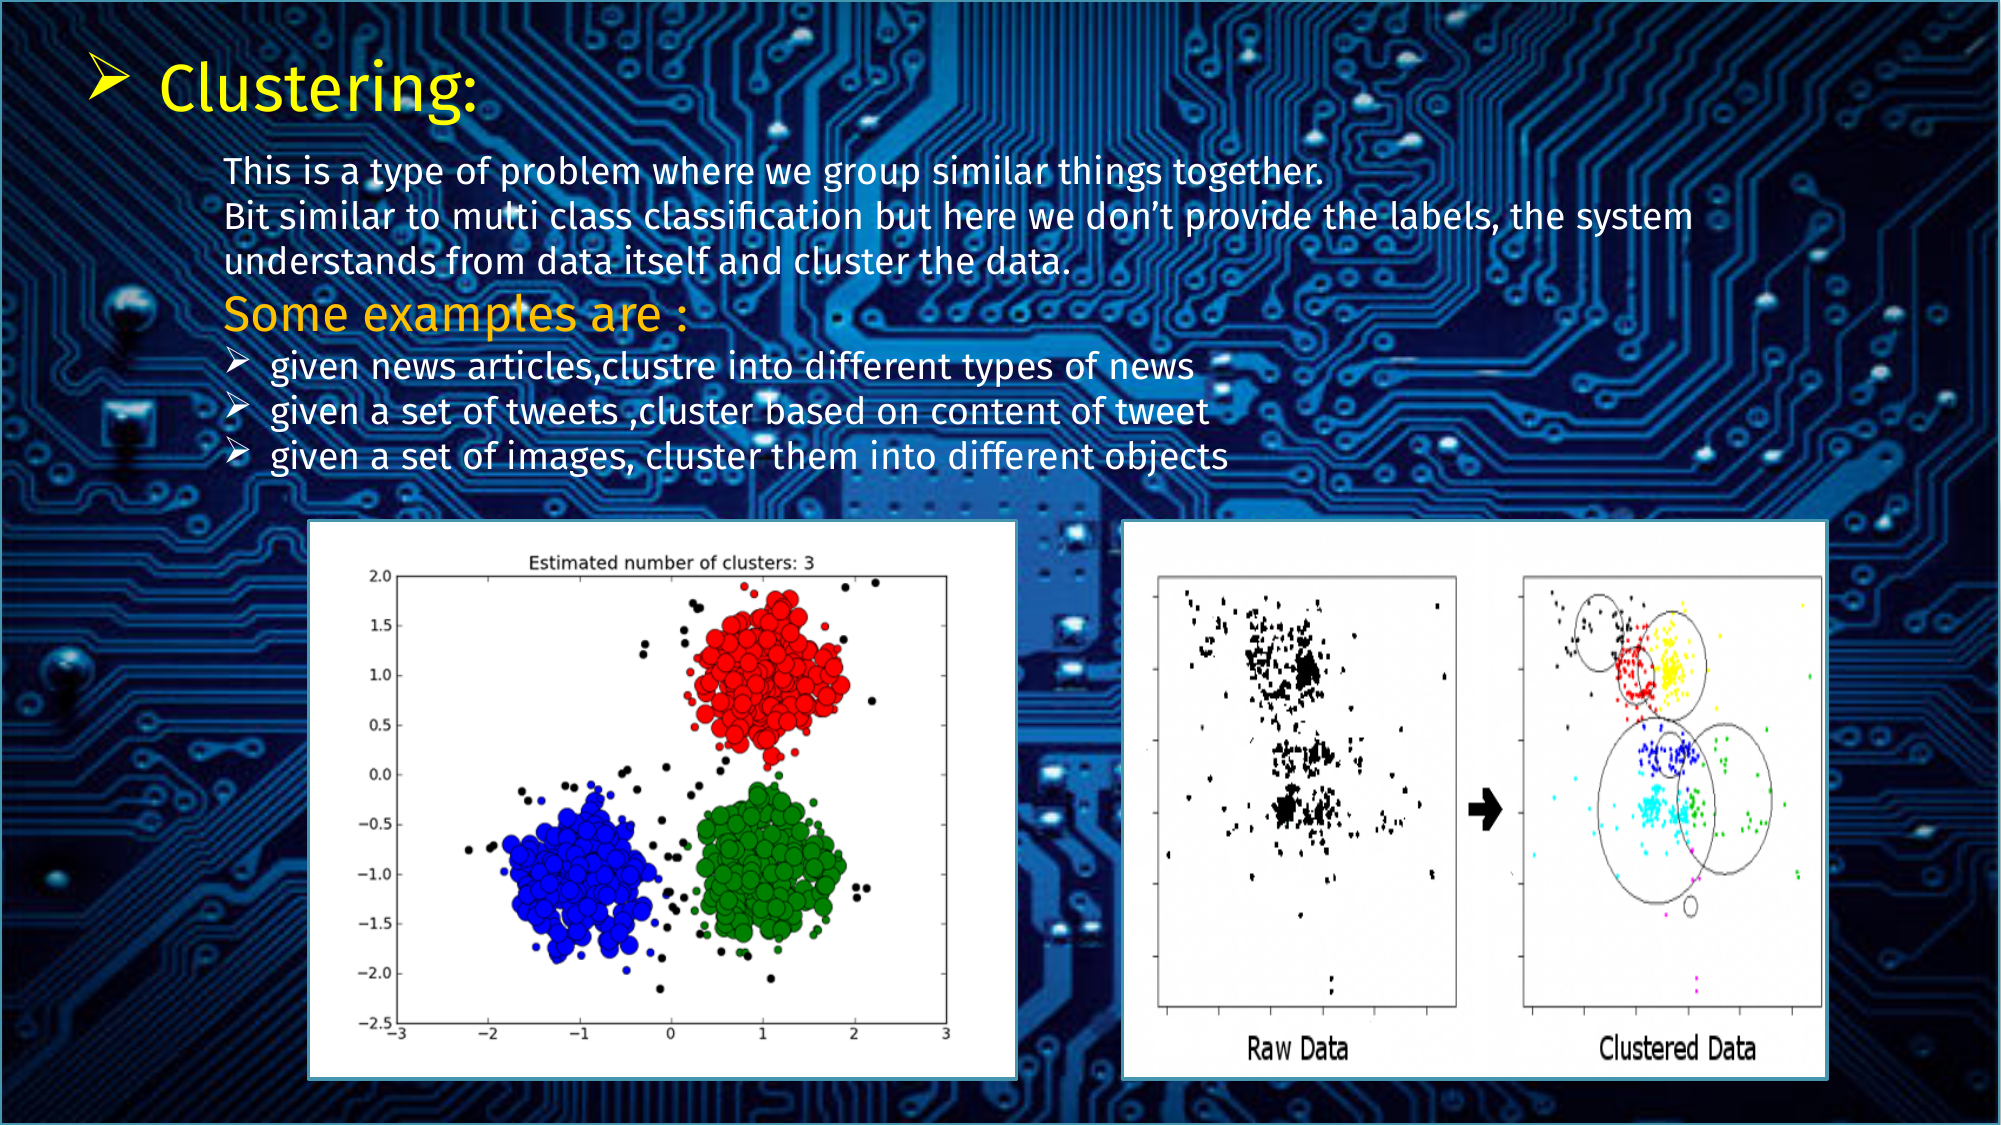

Clustering:
This is a type of problem where we group similar things together.
Bit similar to multi class classification but here we don’t provide the labels, the system understands from data itself and cluster the data.
Some examples are :
given news articles,clustre into different types of news
given a set of tweets ,cluster based on content of tweet
given a set of images, cluster them into different objects